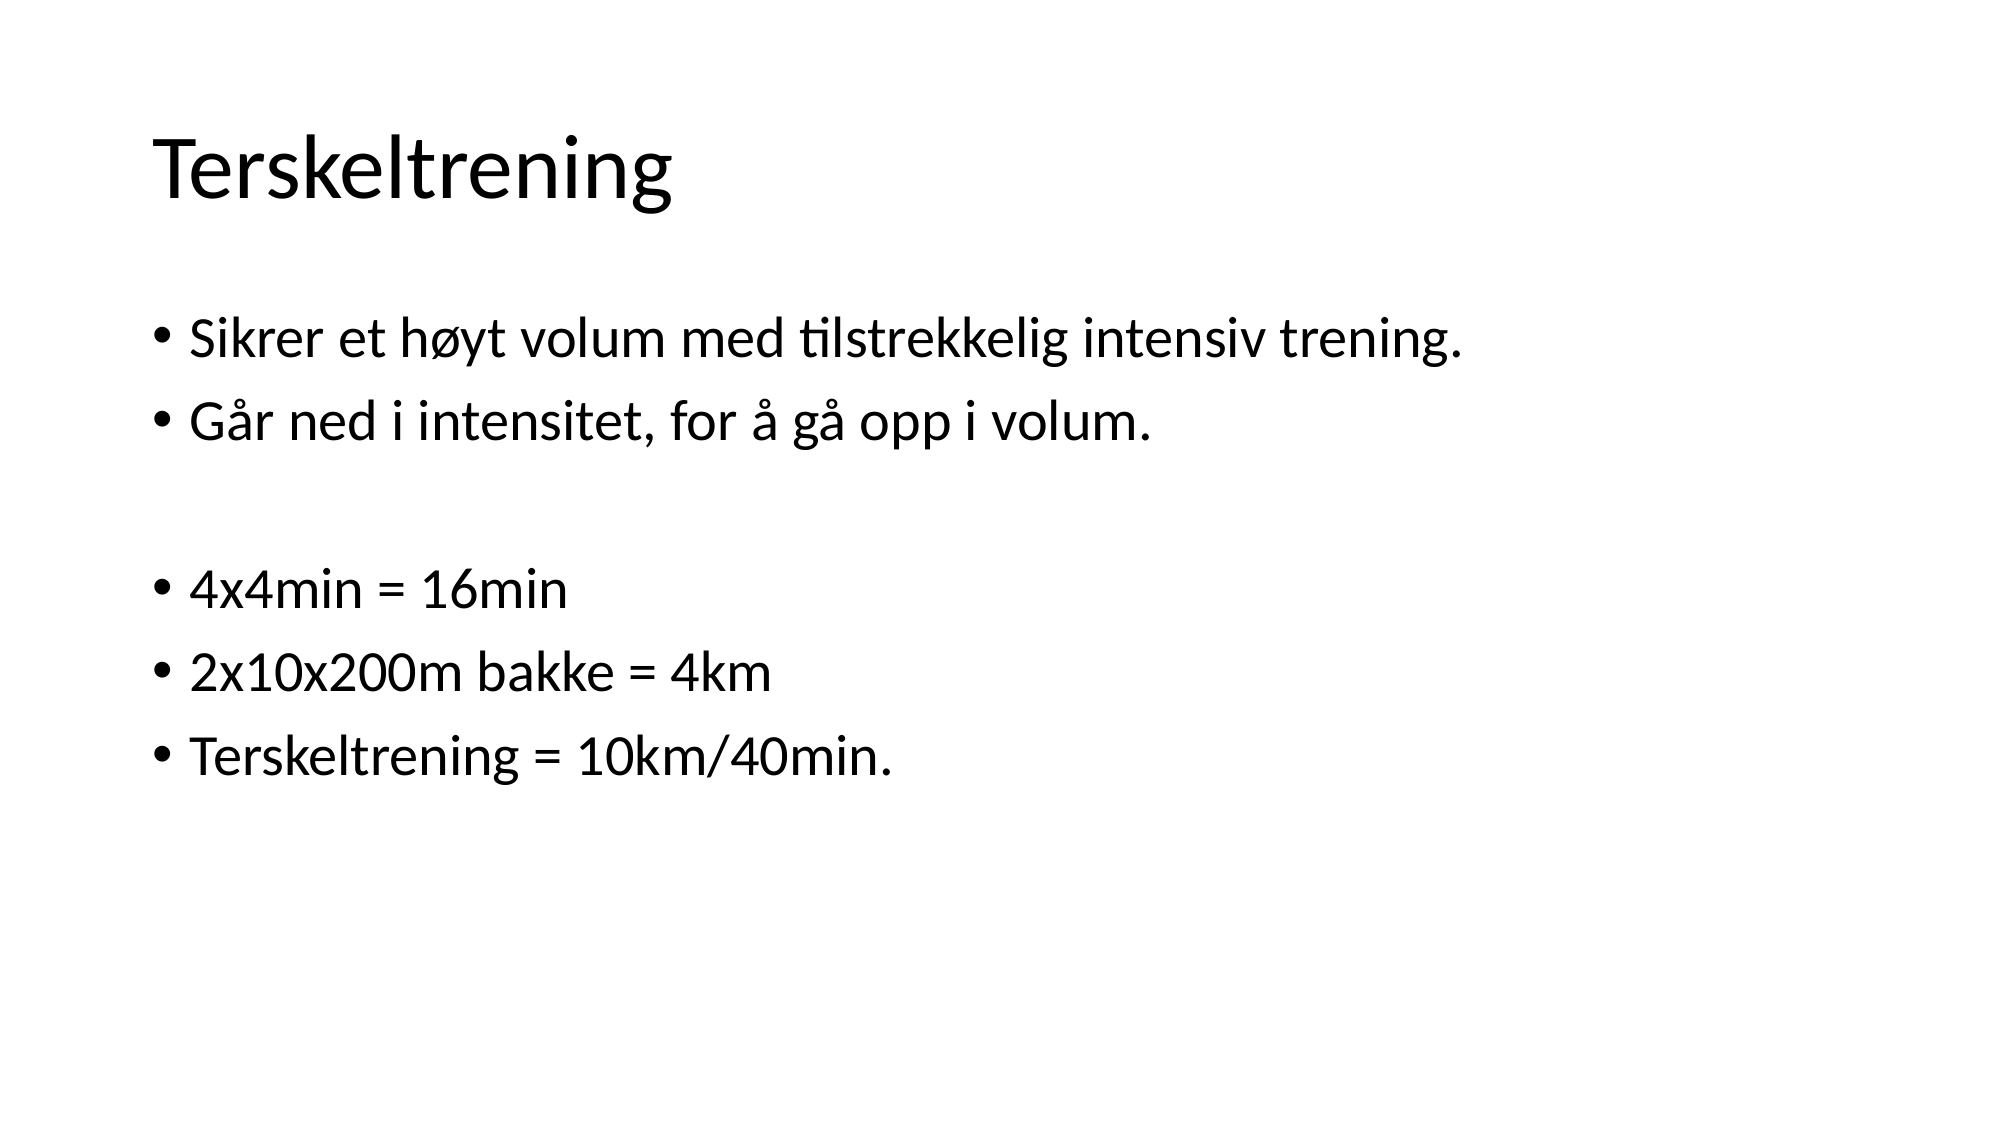

# Terskeltrening
Sikrer et høyt volum med tilstrekkelig intensiv trening.
Går ned i intensitet, for å gå opp i volum.

4x4min = 16min
2x10x200m bakke = 4km
Terskeltrening = 10km/40min.